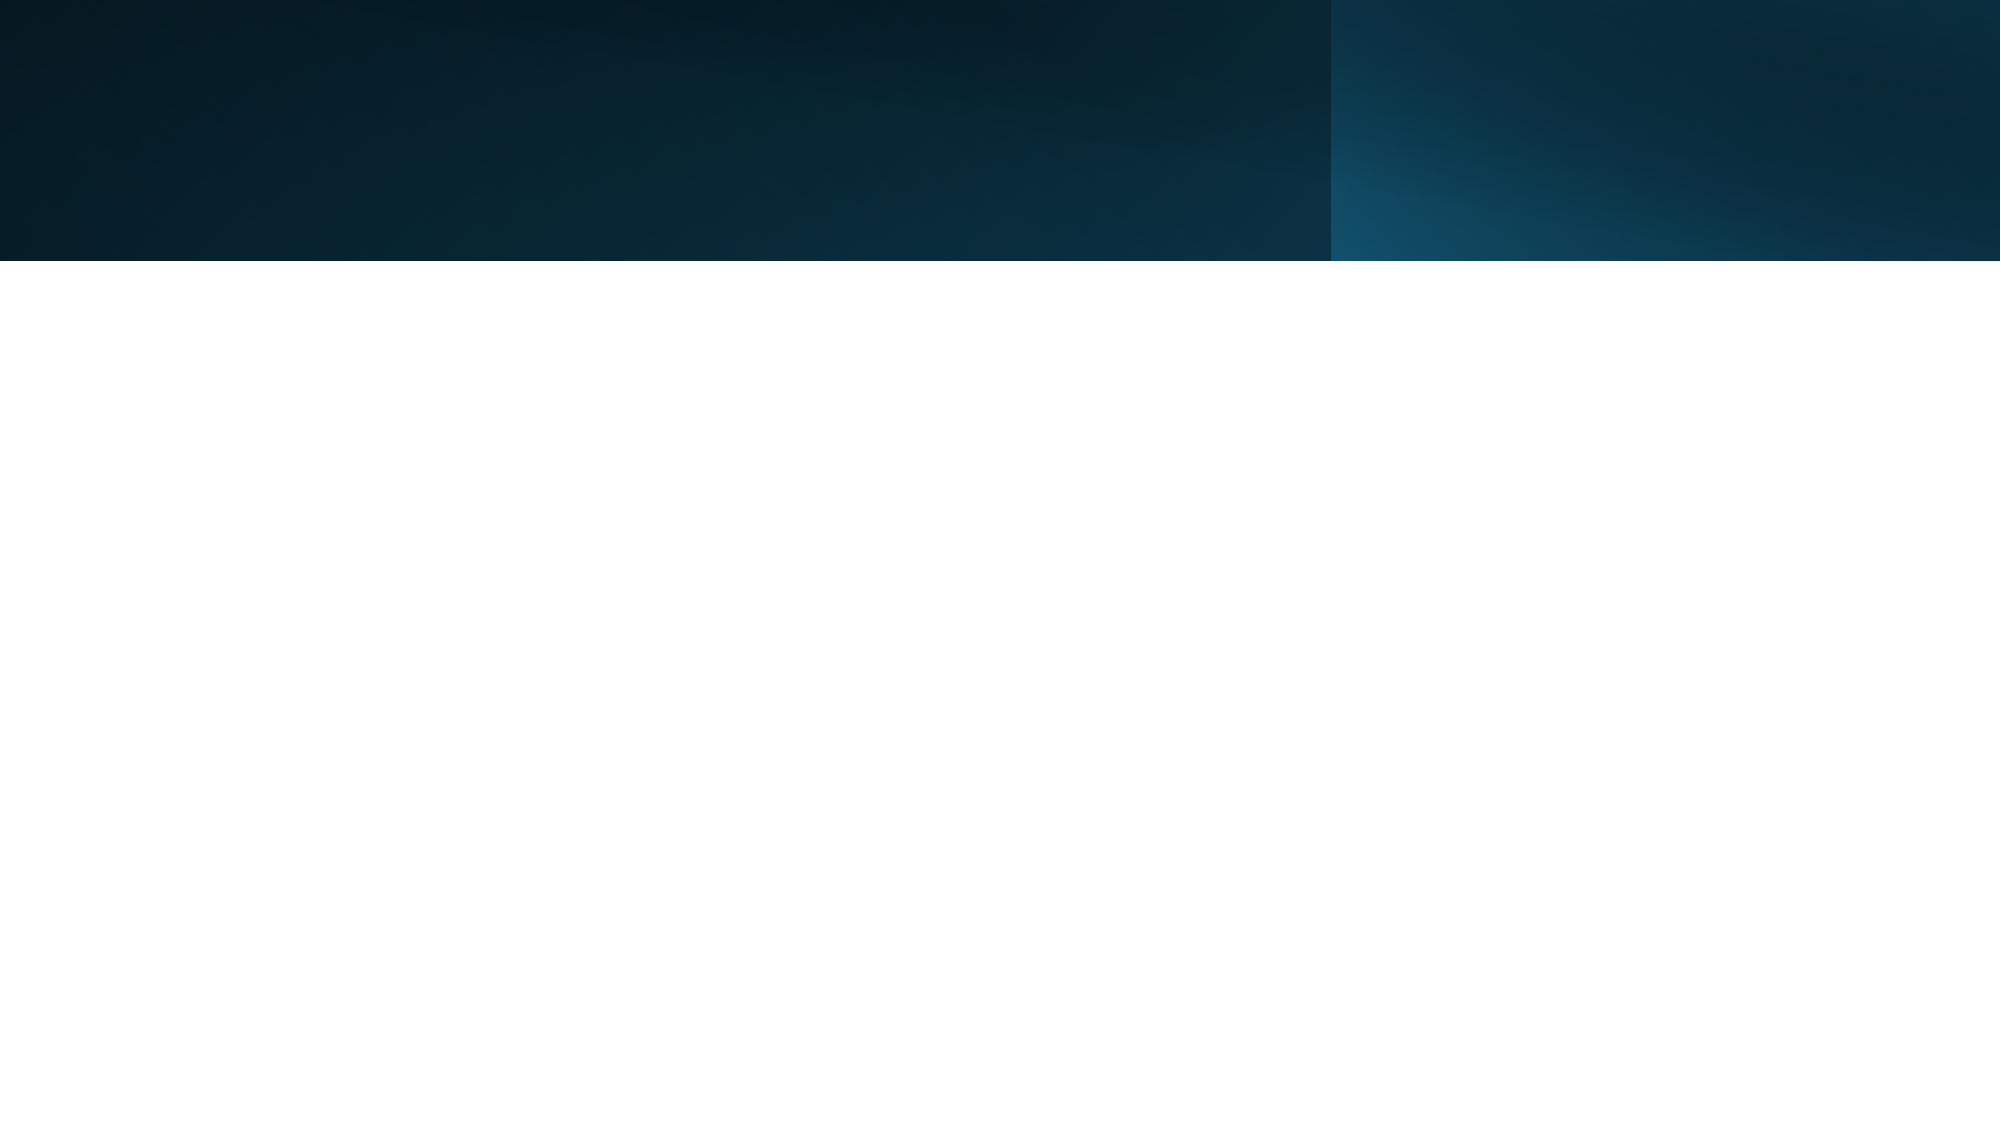

#
Ejemplo. Comenzamos por crear un archivo con nano, escribimos: nano p2.txt.Se abrirá el editor de textos de nano: